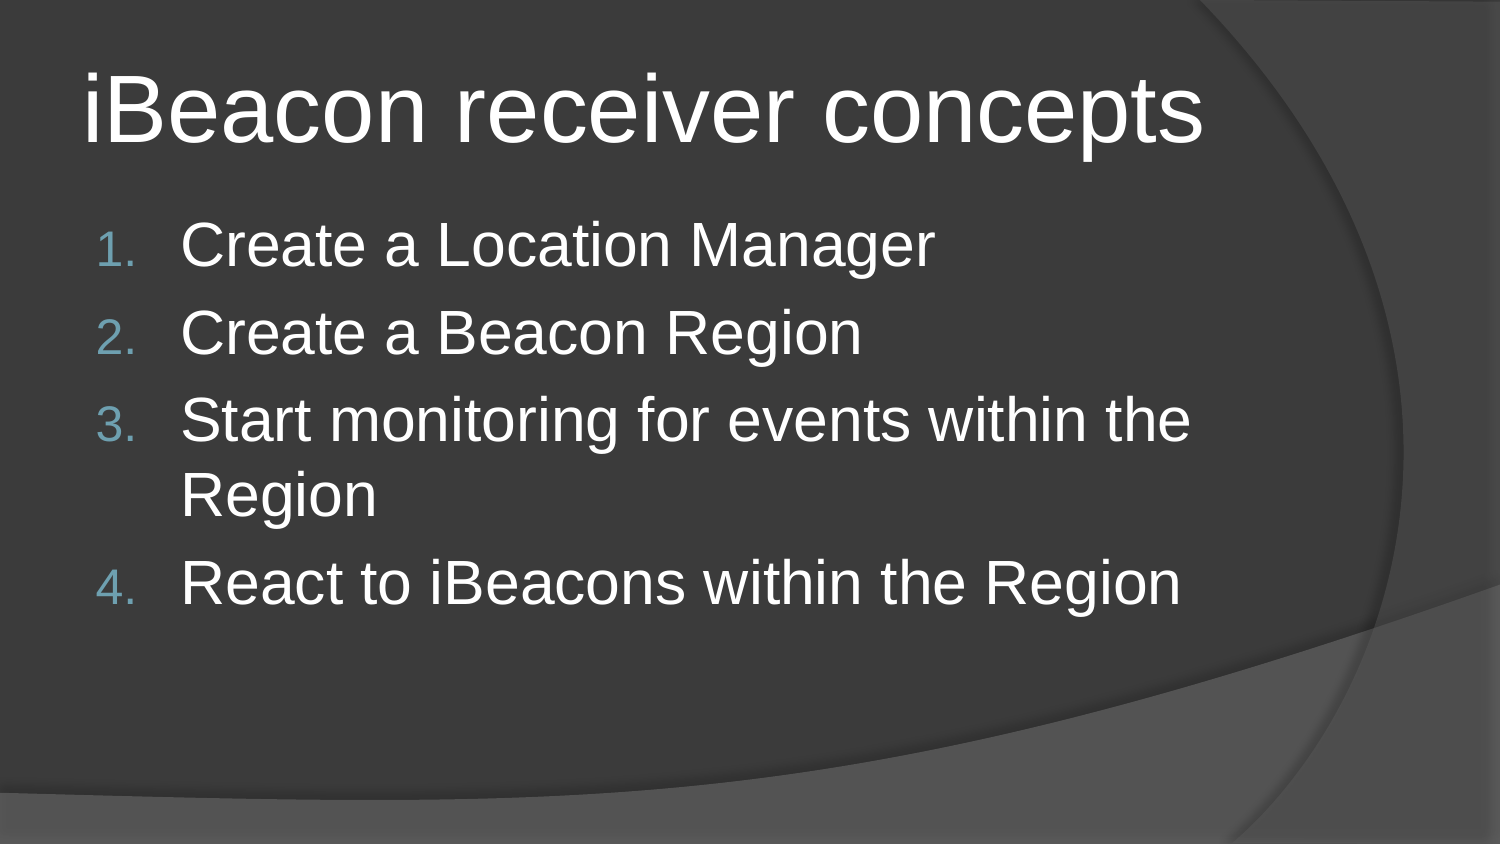

# iBeacon receiver concepts
Create a Location Manager
Create a Beacon Region
Start monitoring for events within the Region
React to iBeacons within the Region